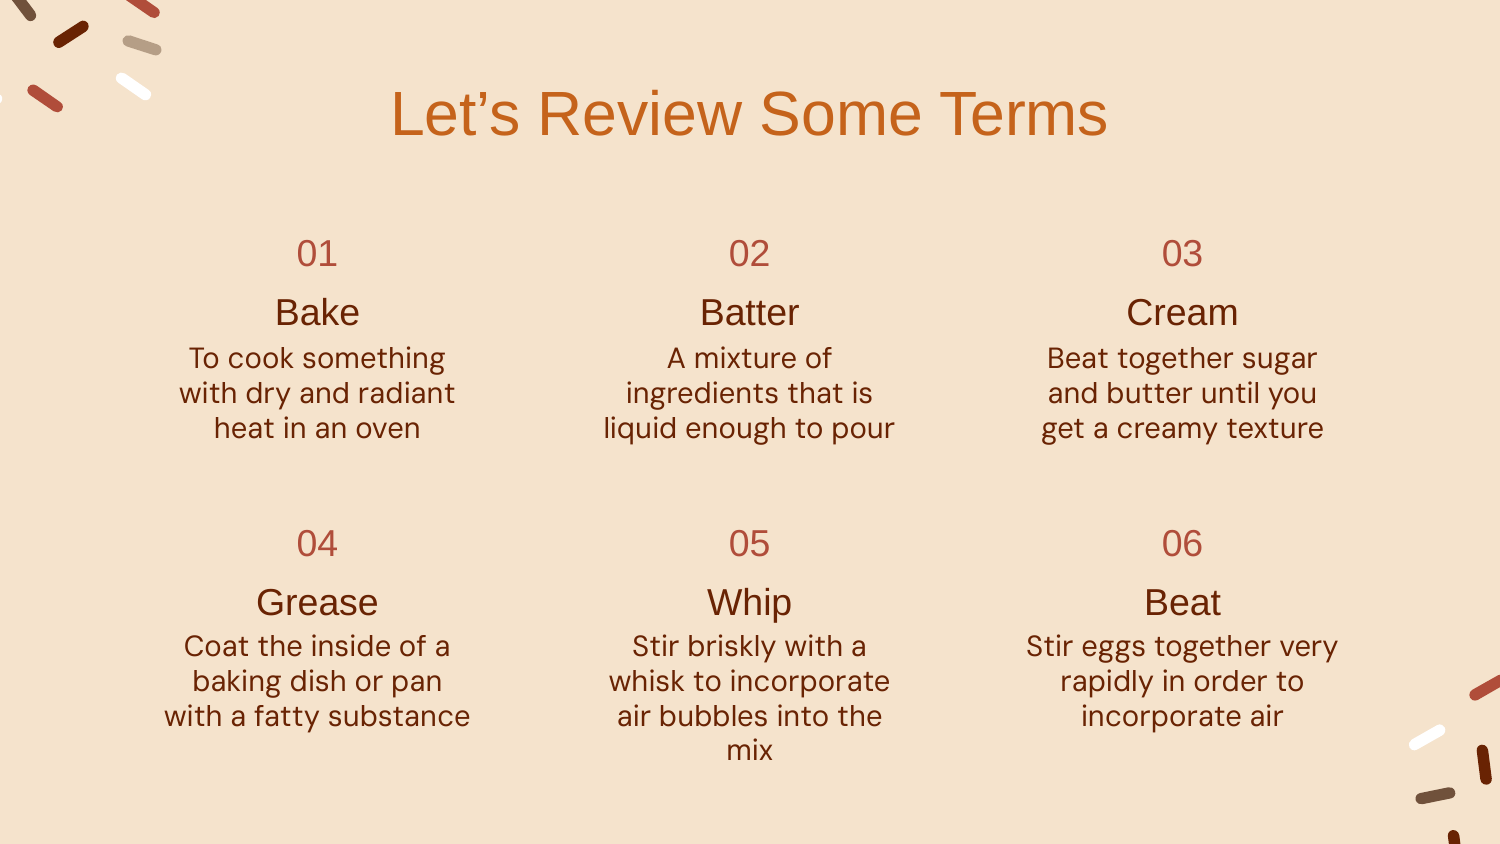

Let’s Review Some Terms
01
02
03
Cream
# Bake
Batter
Beat together sugar and butter until you get a creamy texture
To cook something with dry and radiant heat in an oven
A mixture of ingredients that is liquid enough to pour
04
05
06
Grease
Whip
Beat
Coat the inside of a baking dish or pan with a fatty substance
Stir briskly with a whisk to incorporate air bubbles into the mix
Stir eggs together very rapidly in order to incorporate air